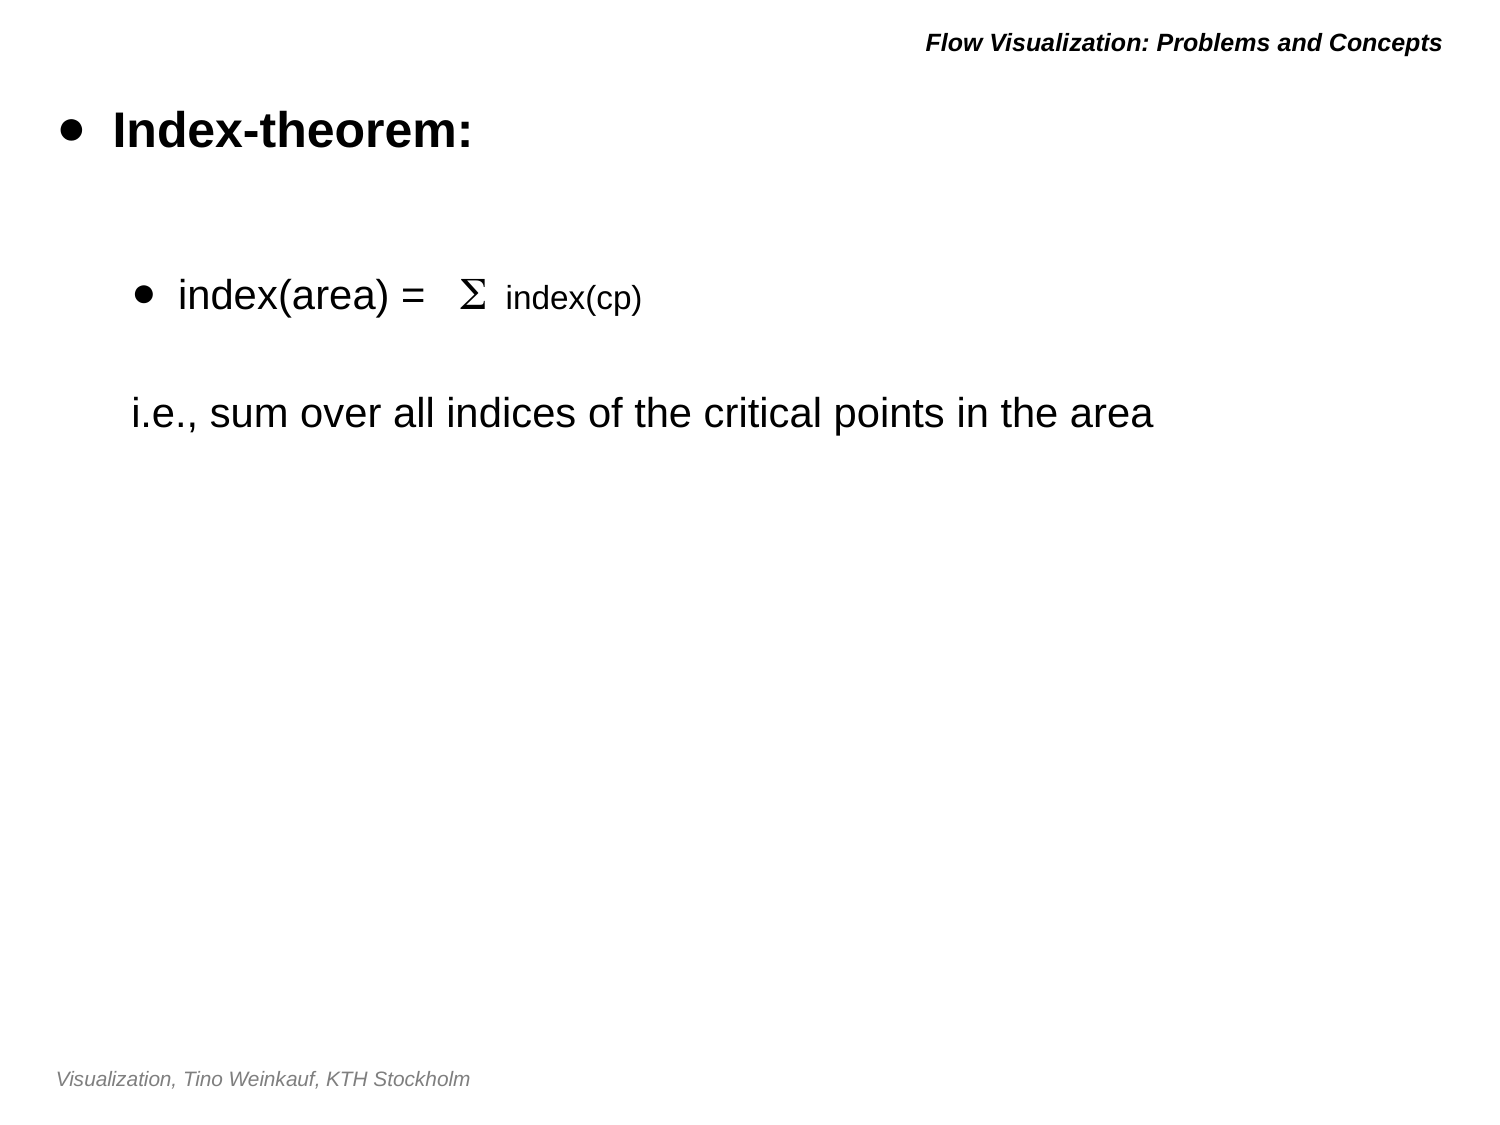

# Flow Visualization: Problems and Concepts
Index-theorem:

index(area) =   Σ  index(cp)

i.e., sum over all indices of the critical points in the area